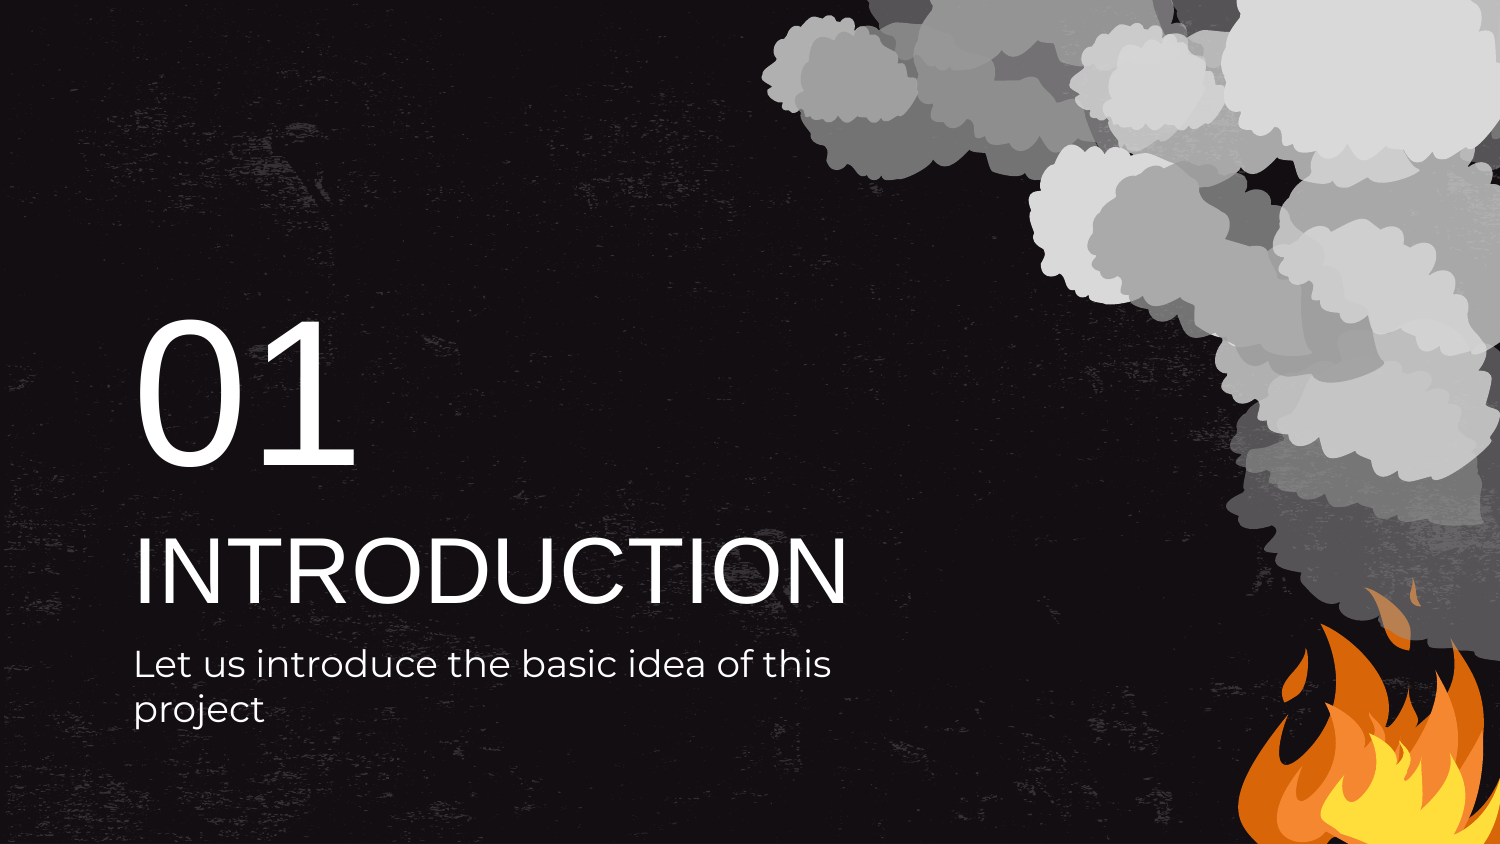

01

# INTRODUCTION
Let us introduce the basic idea of this project